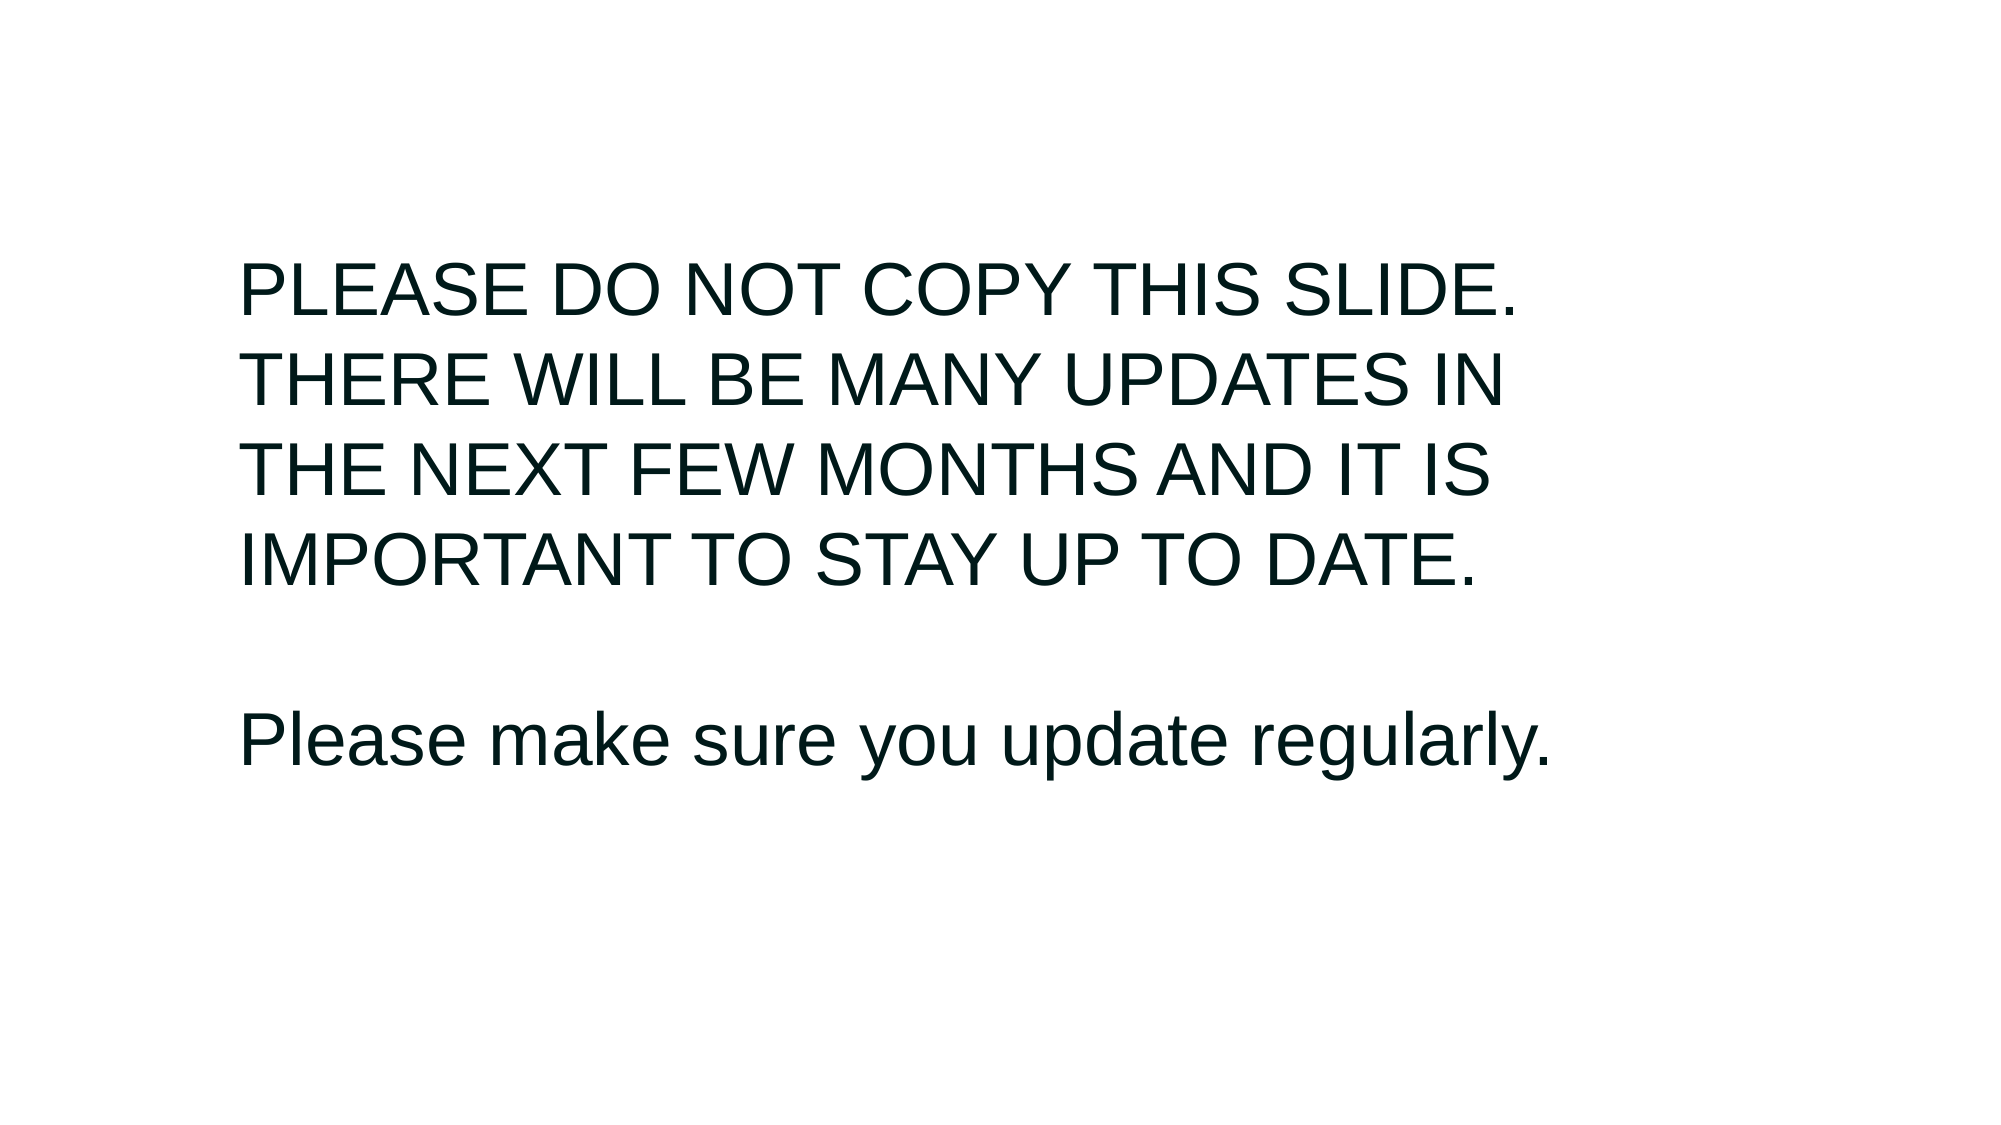

PLEASE DO NOT COPY THIS SLIDE. THERE WILL BE MANY UPDATES IN THE NEXT FEW MONTHS AND IT IS IMPORTANT TO STAY UP TO DATE.

Please make sure you update regularly.

2
Micrsoft Fabric